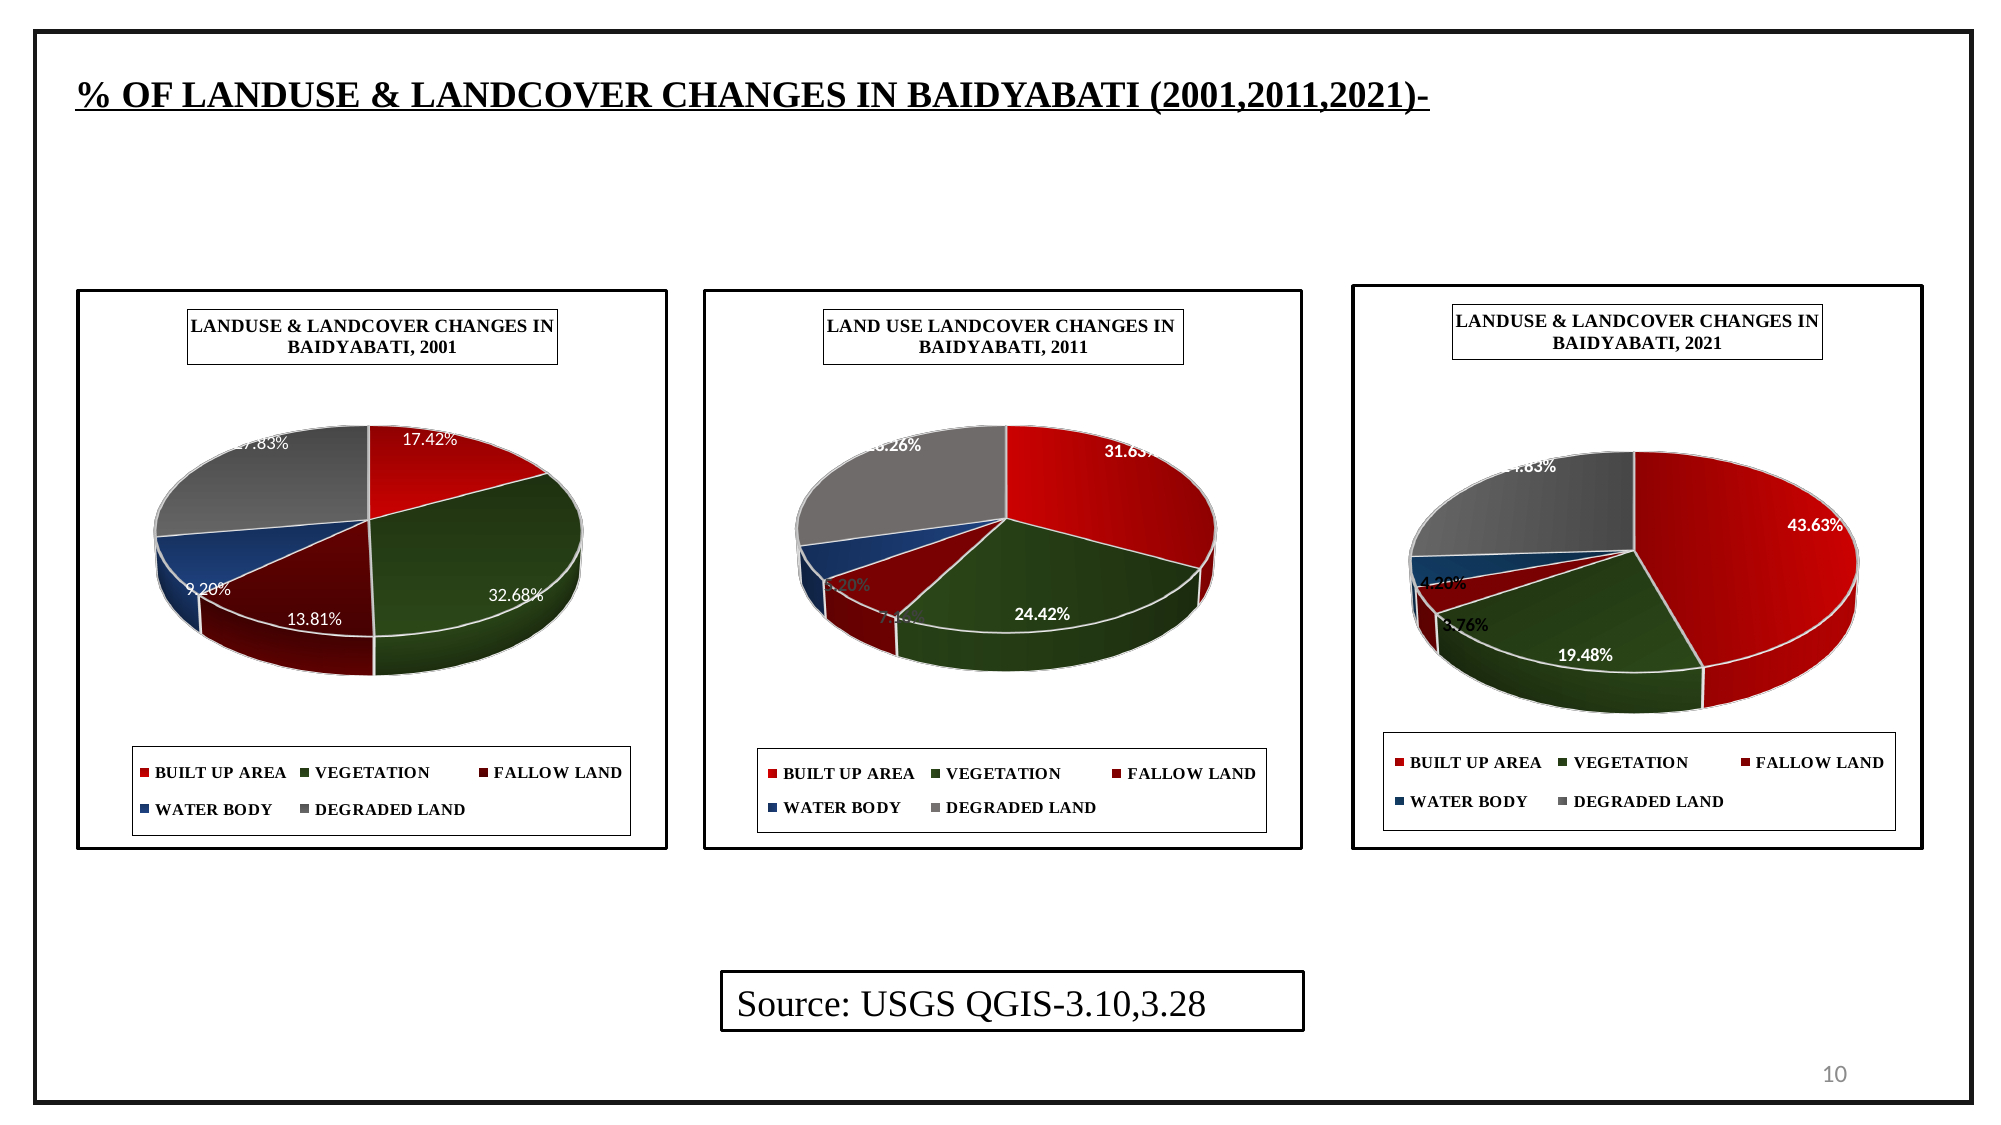

% OF LANDUSE & LANDCOVER CHANGES IN BAIDYABATI (2001,2011,2021)-

[unsupported chart]

[unsupported chart]

[unsupported chart]

Source: USGS QGIS-3.10,3.28
10